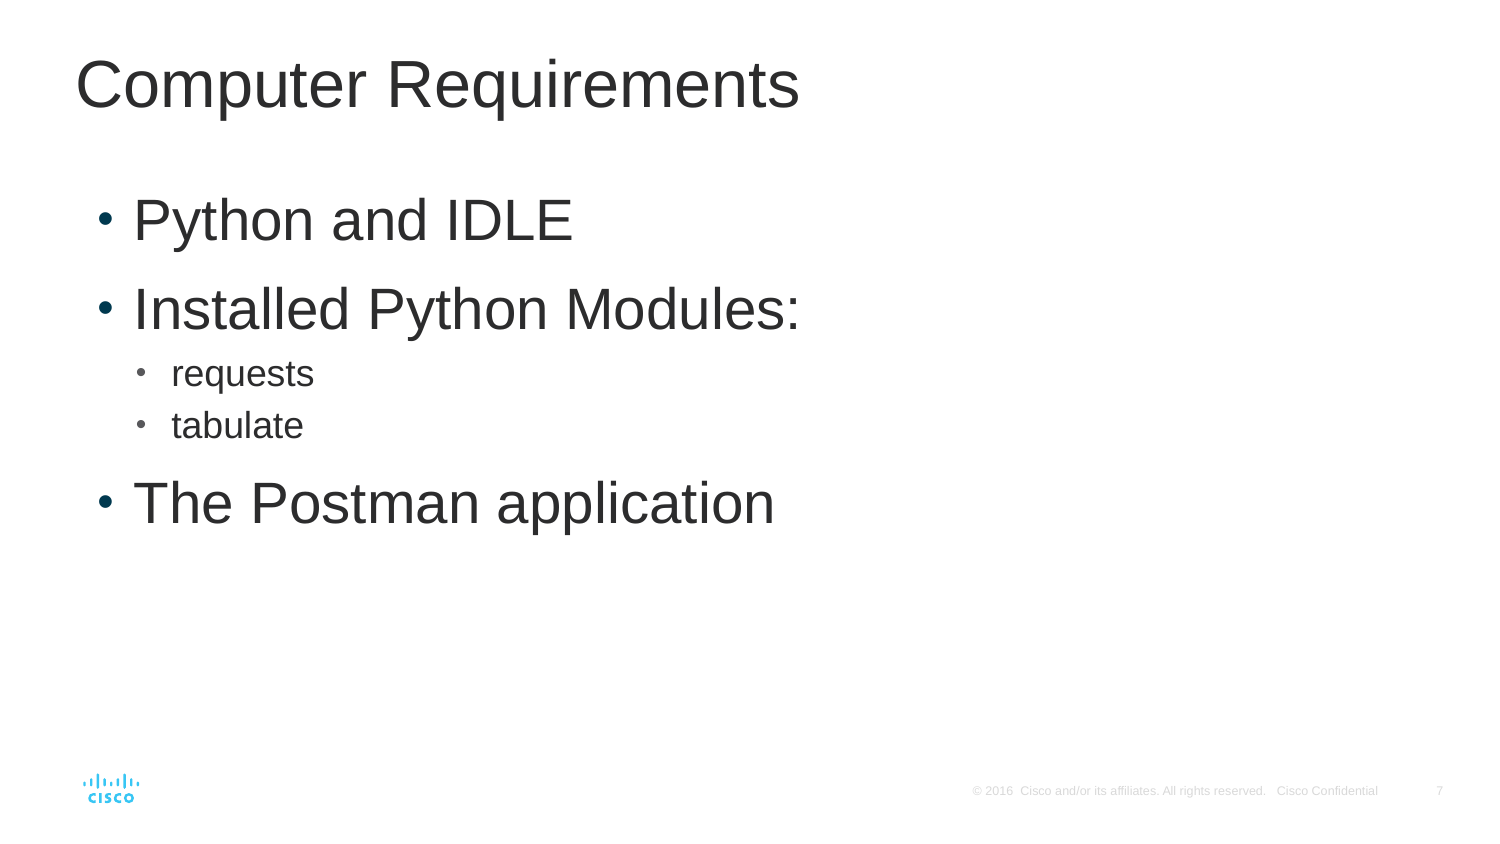

# Computer Requirements
Python and IDLE
Installed Python Modules:
requests
tabulate
The Postman application